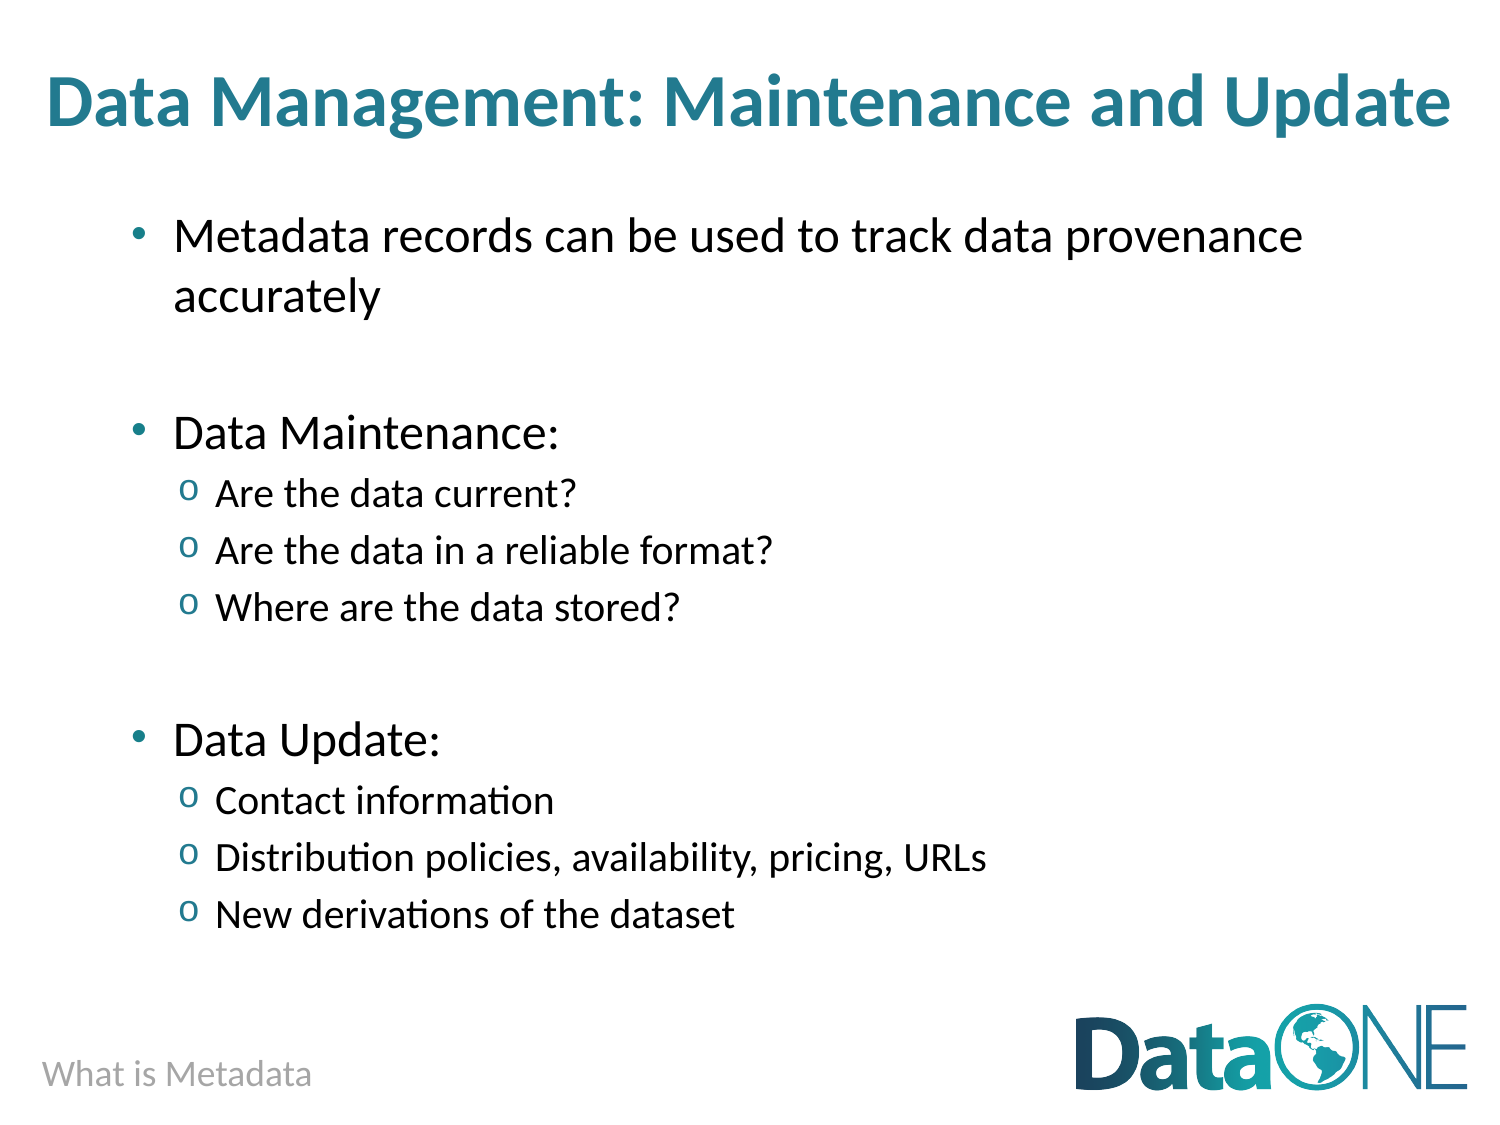

# Data Management: Maintenance and Update
Metadata records can be used to track data provenance accurately

Data Maintenance:
Are the data current?
Are the data in a reliable format?
Where are the data stored?

Data Update:
Contact information
Distribution policies, availability, pricing, URLs
New derivations of the dataset